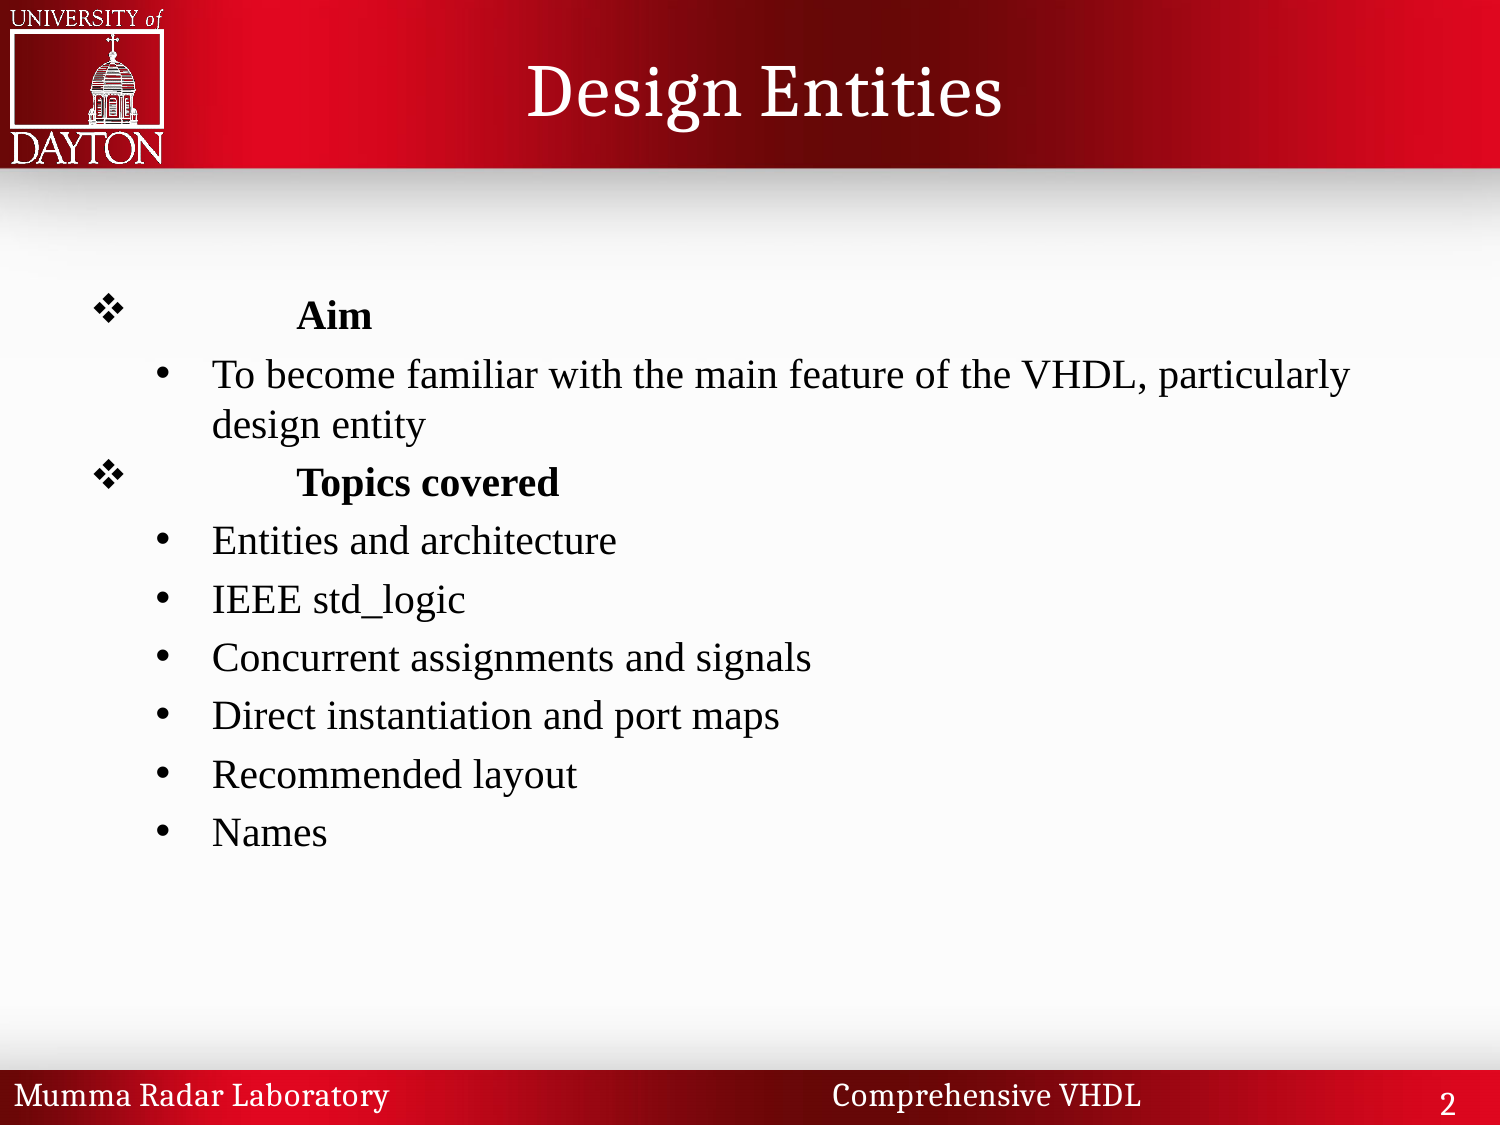

# Design Entities

	Aim
To become familiar with the main feature of the VHDL, particularly design entity
	Topics covered
Entities and architecture
IEEE std_logic
Concurrent assignments and signals
Direct instantiation and port maps
Recommended layout
Names

Mumma Radar Laboratory                                                             Comprehensive VHDL